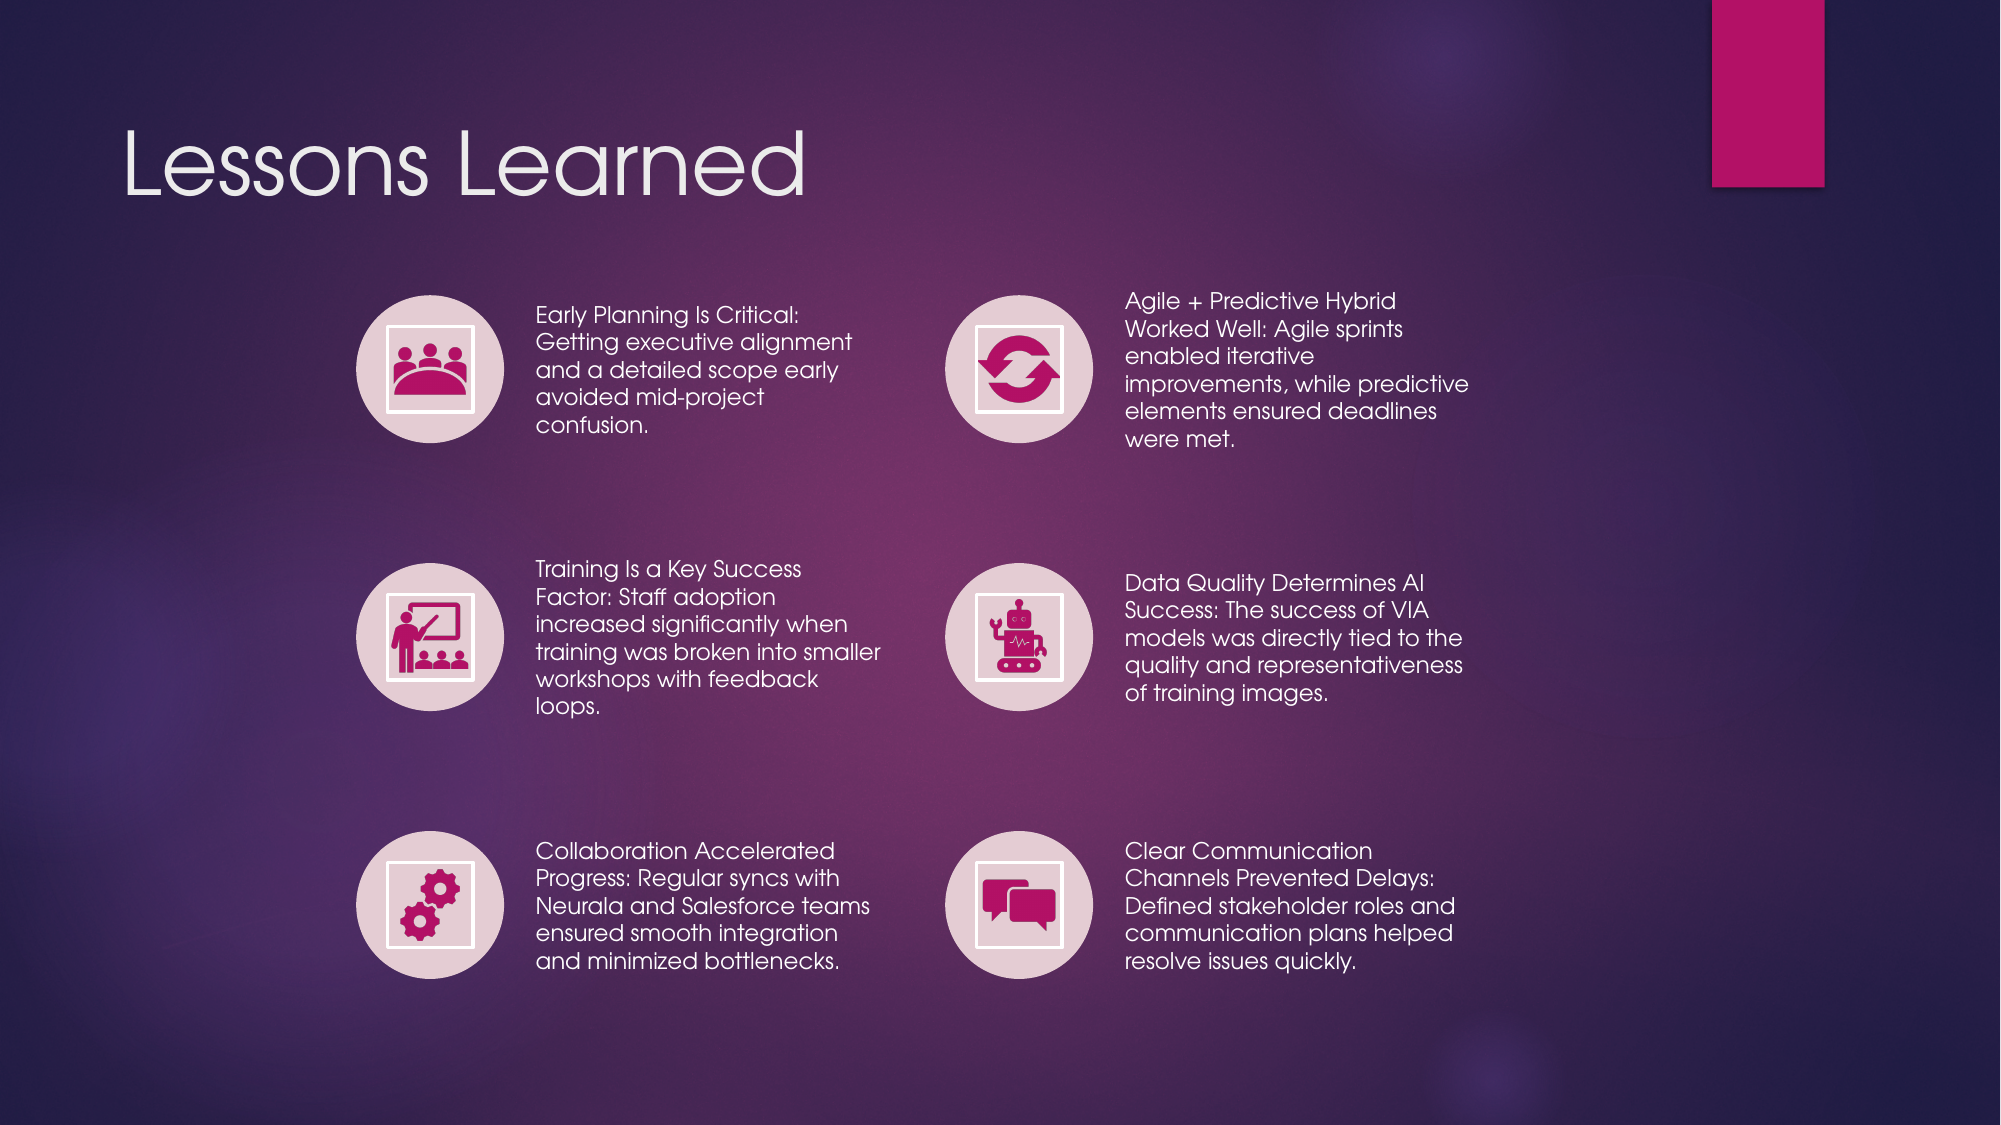

# Lessons Learned
Early Planning Is Critical: Getting executive alignment and a detailed scope early avoided mid-project confusion.
Agile + Predictive Hybrid Worked Well: Agile sprints enabled iterative improvements, while predictive elements ensured deadlines were met.
Training Is a Key Success Factor: Staff adoption increased significantly when training was broken into smaller workshops with feedback loops.
Data Quality Determines AI Success: The success of VIA models was directly tied to the quality and representativeness of training images.
Collaboration Accelerated Progress: Regular syncs with Neurala and Salesforce teams ensured smooth integration and minimized bottlenecks.
Clear Communication Channels Prevented Delays: Defined stakeholder roles and communication plans helped resolve issues quickly.